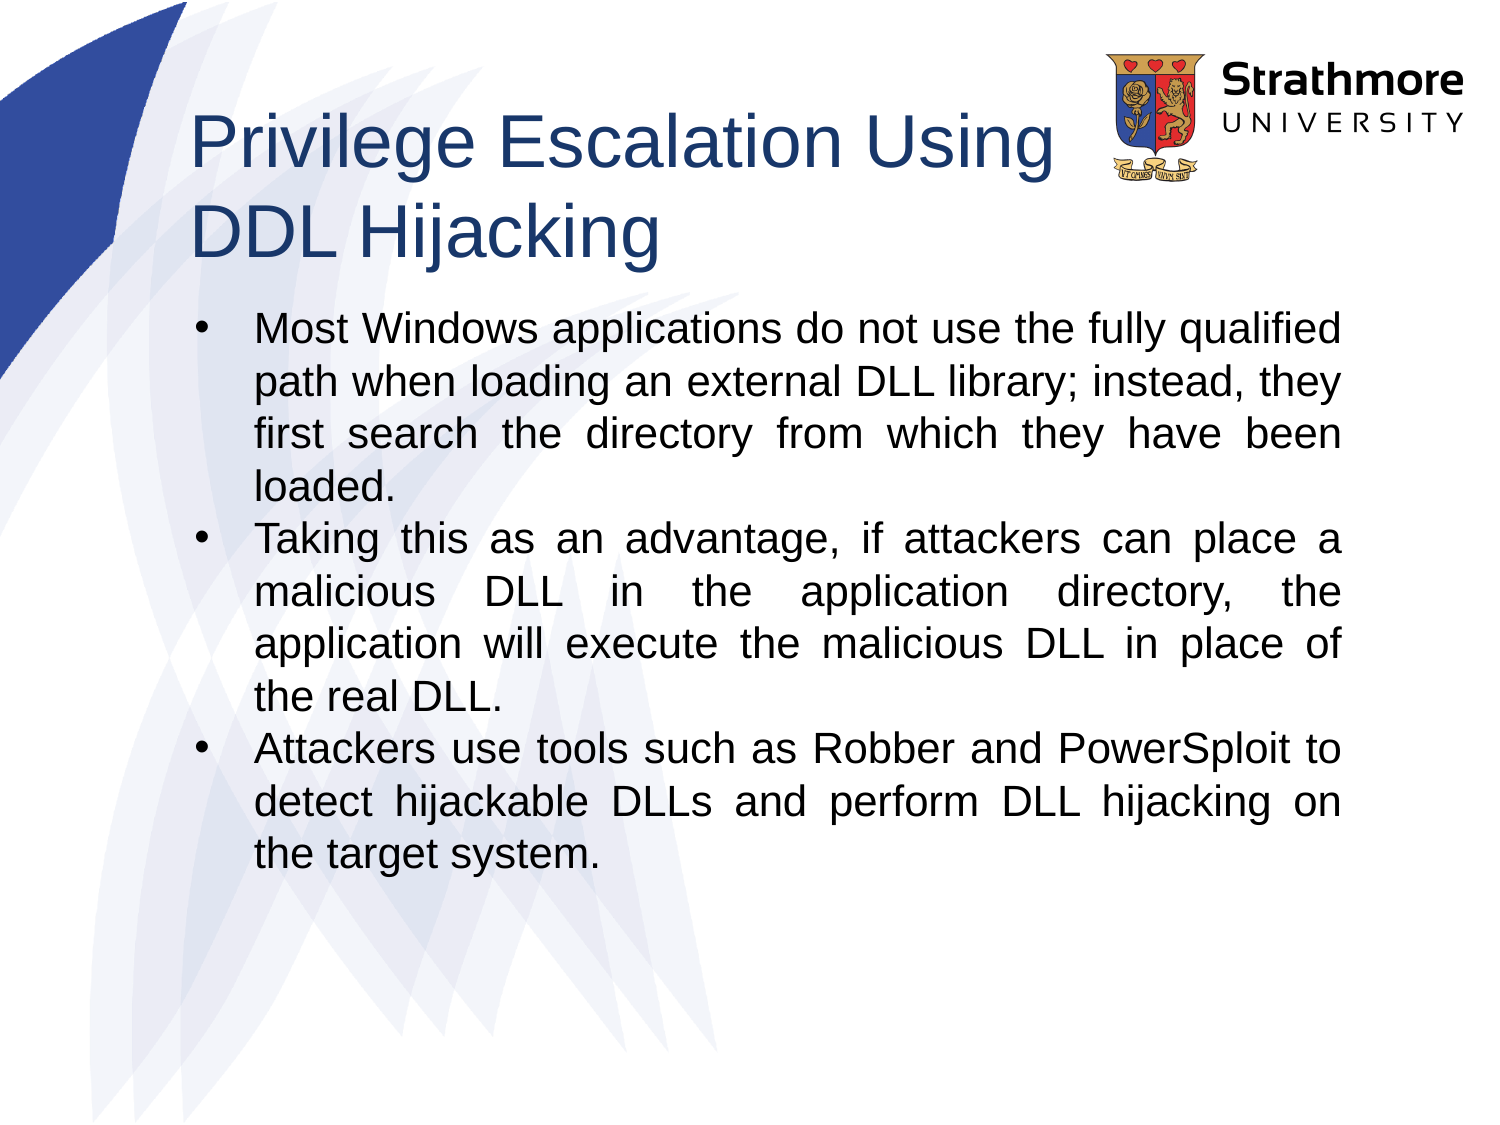

# Privilege Escalation Using DDL Hijacking
Most Windows applications do not use the fully qualified path when loading an external DLL library; instead, they first search the directory from which they have been loaded.
Taking this as an advantage, if attackers can place a malicious DLL in the application directory, the application will execute the malicious DLL in place of the real DLL.
Attackers use tools such as Robber and PowerSploit to detect hijackable DLLs and perform DLL hijacking on the target system.